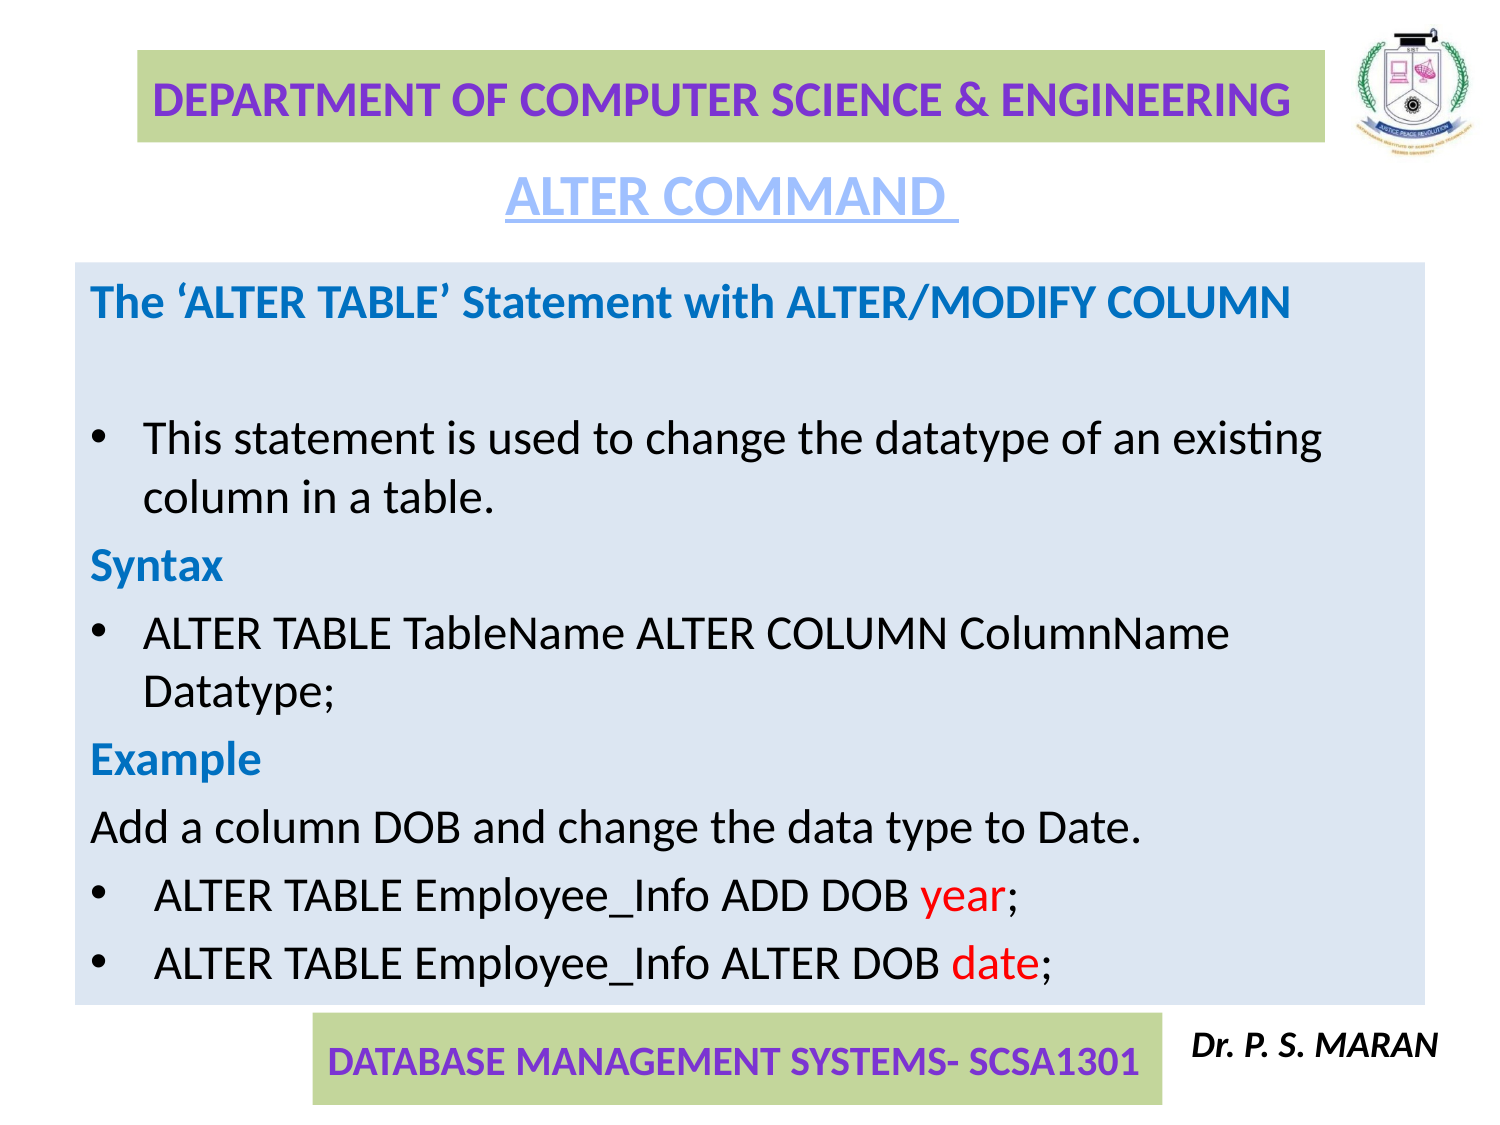

ALTER COMMAND
The ‘ALTER TABLE’ Statement with ALTER/MODIFY COLUMN

This statement is used to change the datatype of an existing column in a table.
Syntax
ALTER TABLE TableName ALTER COLUMN ColumnName Datatype;
Example
Add a column DOB and change the data type to Date.
 ALTER TABLE Employee_Info ADD DOB year;
 ALTER TABLE Employee_Info ALTER DOB date;